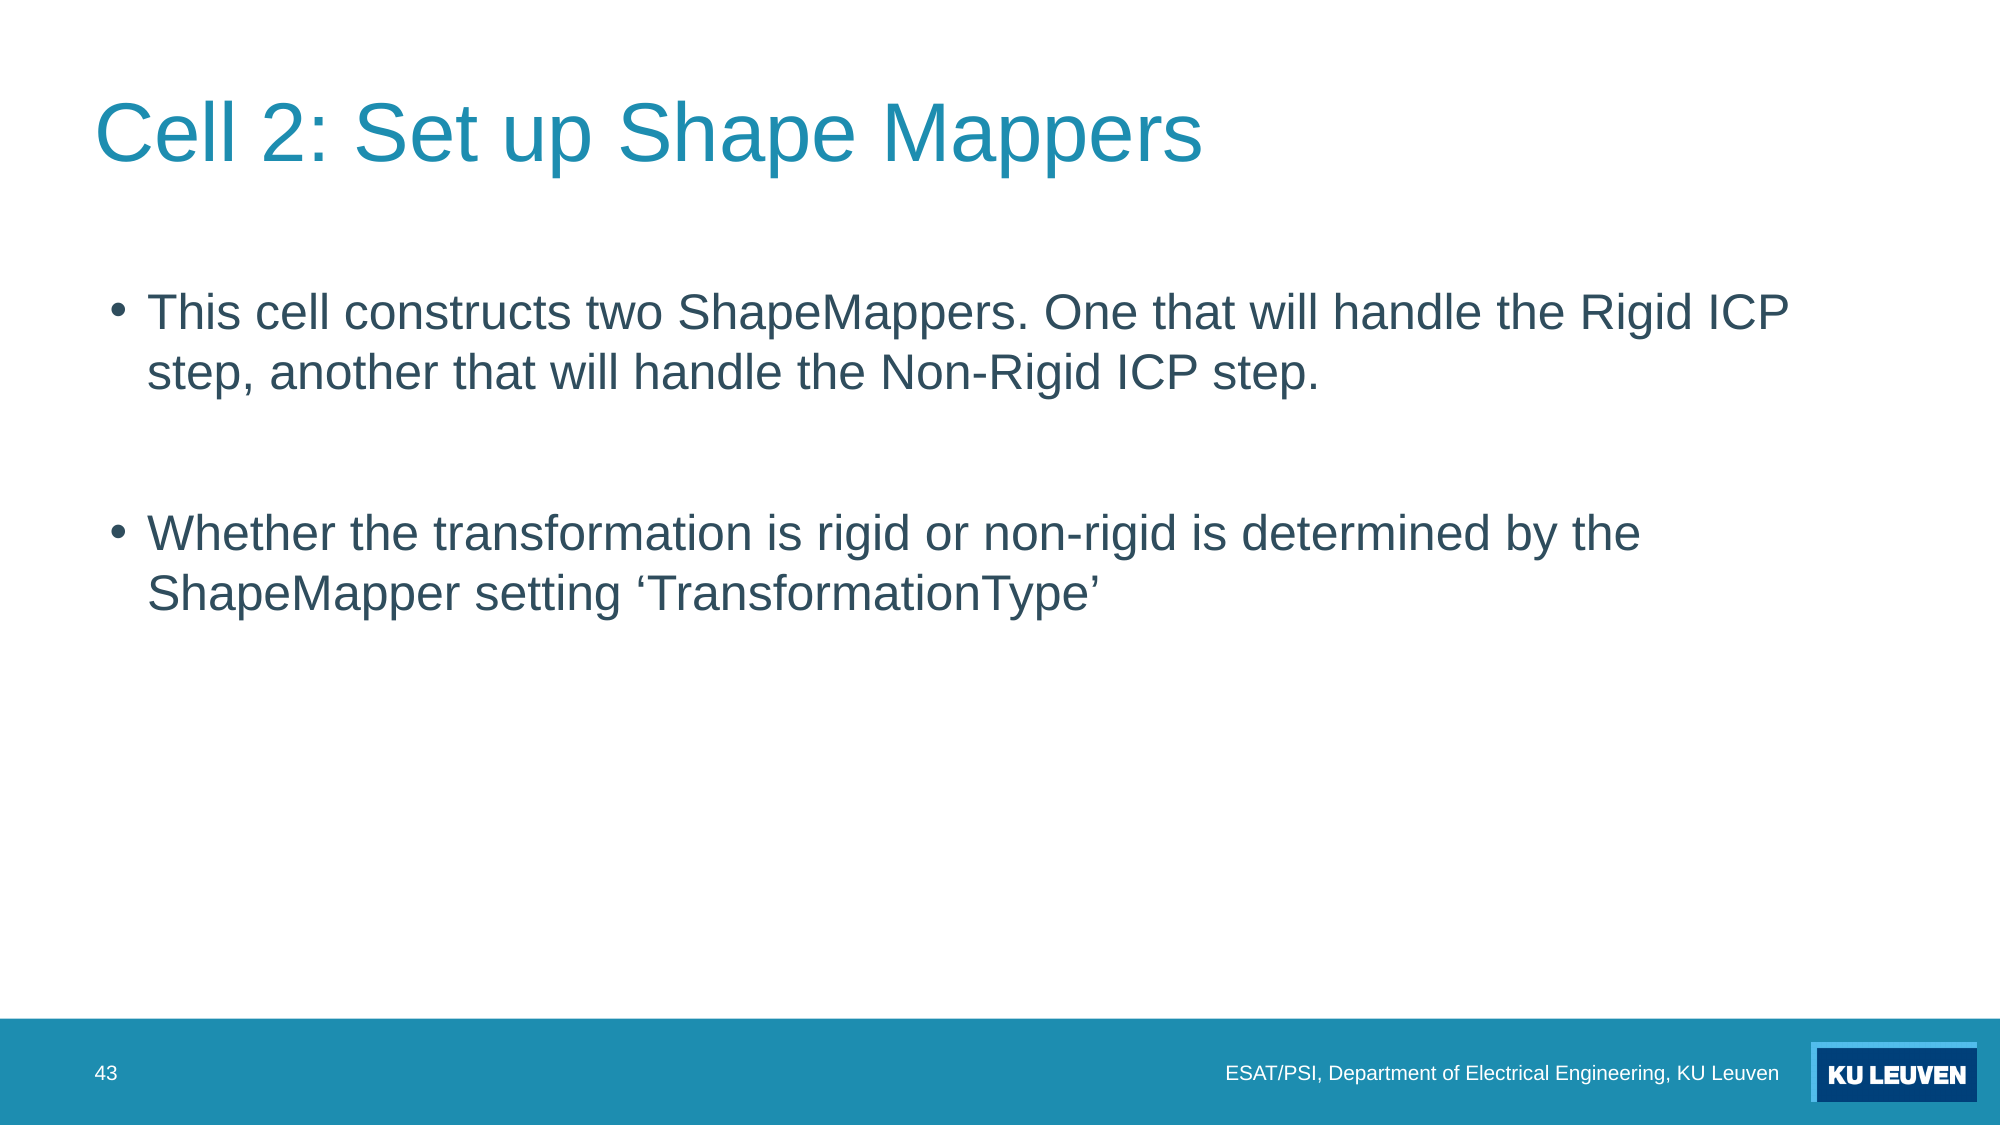

# Cell 2: Set up Shape Mappers
This cell constructs two ShapeMappers. One that will handle the Rigid ICP step, another that will handle the Non-Rigid ICP step.

Whether the transformation is rigid or non-rigid is determined by the ShapeMapper setting ‘TransformationType’
43
ESAT/PSI, Department of Electrical Engineering, KU Leuven